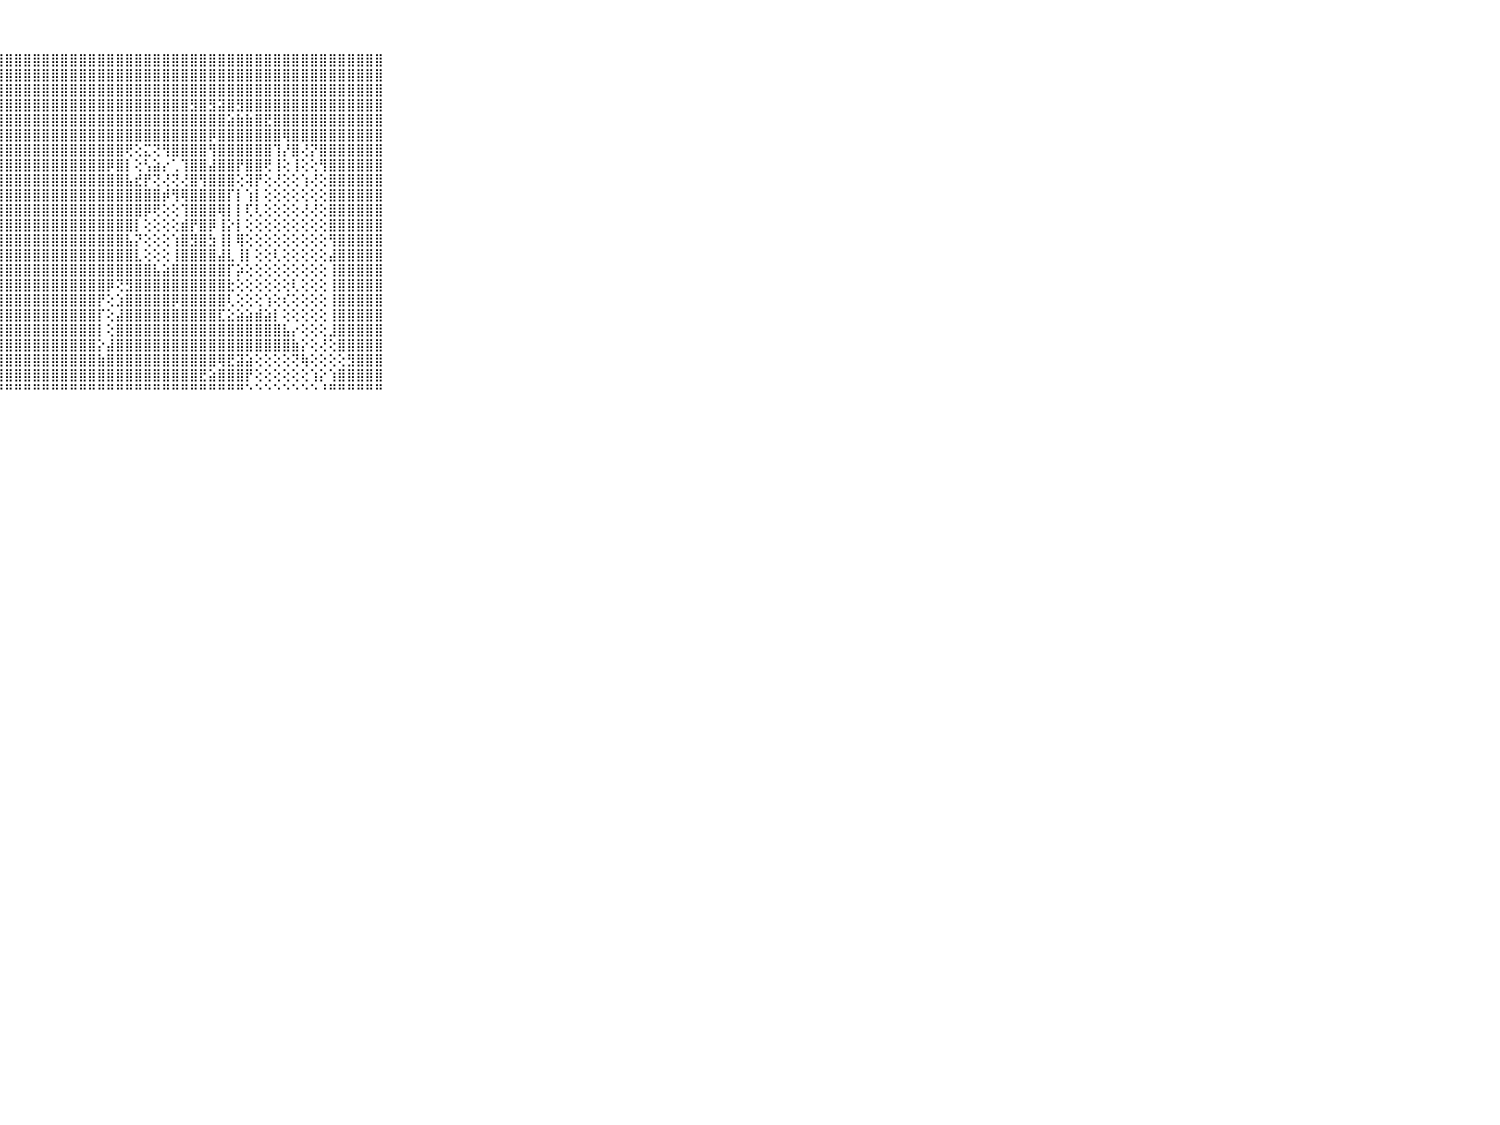

⠀⠀⠀⠀⠀⠀⠀⠀⠀⠀⠀⣿⣿⣿⣿⣿⣿⣿⣿⣿⣿⣿⣿⣿⣿⣿⣿⣿⣿⣿⣿⣿⣿⣿⣿⣿⣿⣿⣿⣿⣿⣿⣿⣿⣿⣿⣿⣿⣿⣿⣿⣿⣿⣿⣿⣿⣿⣿⣿⣿⣿⣿⣿⣿⣿⣿⣿⣿⣿⠀⠀⠀⠀⠀⠀⠀⠀⠀⠀⠀⠀
⠀⠀⠀⠀⠀⠀⠀⠀⠀⠀⠀⣿⣿⣿⣿⣿⣿⣿⣿⣿⣿⣿⣿⣿⣿⣿⣿⣿⣿⣿⣿⣿⣿⣿⣿⣿⣿⣿⣿⣿⣿⣿⣿⣿⣿⣿⣿⣿⣿⣿⣿⣿⣿⣿⣿⣿⣿⣿⣿⣿⣿⣿⣿⣿⣿⣿⣿⣿⣿⠀⠀⠀⠀⠀⠀⠀⠀⠀⠀⠀⠀
⠀⠀⠀⠀⠀⠀⠀⠀⠀⠀⠀⣿⣿⣿⣿⣿⣿⣿⣿⣿⣿⣿⣿⣿⣿⣿⣿⣿⣿⣿⣿⣿⣿⣿⣿⣿⣿⣿⣿⣿⣿⣿⣿⣿⣿⣿⣿⣿⣿⣿⣿⣿⣿⣿⣿⣿⣿⣿⣿⣿⣿⣿⣿⣿⣿⣿⣿⣿⣿⠀⠀⠀⠀⠀⠀⠀⠀⠀⠀⠀⠀
⠀⠀⠀⠀⠀⠀⠀⠀⠀⠀⠀⣿⣿⣿⣿⣿⣿⣿⣿⣿⣿⣿⣿⣿⣿⣿⣿⣿⣿⣿⣿⣿⣿⣿⣿⣿⣿⣿⣿⣿⣿⣿⣿⣿⣿⣿⣿⣿⣻⣿⣻⣽⣿⣻⣿⣿⣿⣿⣿⣿⣿⣿⣿⣿⣿⣿⣿⣿⣿⠀⠀⠀⠀⠀⠀⠀⠀⠀⠀⠀⠀
⠀⠀⠀⠀⠀⠀⠀⠀⠀⠀⠀⣿⣿⣿⣿⣿⣿⣿⣿⣿⣿⣿⣿⣿⣿⣿⣿⣿⣿⣿⣿⣿⣿⣿⣿⣿⣿⣿⣿⣿⣿⣿⣿⣿⣿⣿⣿⣿⣿⣿⣿⣿⣵⣷⣷⣿⣟⣿⣿⣿⣿⣿⣿⣿⣿⣿⣿⣿⣿⠀⠀⠀⠀⠀⠀⠀⠀⠀⠀⠀⠀
⠀⠀⠀⠀⠀⠀⠀⠀⠀⠀⠀⣿⣿⣿⣿⣿⣿⣿⣿⣿⣿⣿⣿⣿⣿⣿⣿⣿⣿⣿⣿⣿⣿⣿⣿⣿⣿⣿⣿⣿⣿⣿⣿⣿⣿⣿⣿⣿⣿⣿⡿⣿⣿⣿⣿⣿⣿⣿⢿⣿⣿⣿⣿⣿⣿⣿⣿⣿⣿⠀⠀⠀⠀⠀⠀⠀⠀⠀⠀⠀⠀
⠀⠀⠀⠀⠀⠀⠀⠀⠀⠀⠀⣿⣿⣿⣿⣿⣿⣿⣿⣿⣿⣿⣿⣿⣿⣿⣿⣿⣿⣿⣿⣿⣿⣿⣿⣿⣿⣿⣿⣿⣿⢟⢕⣍⢝⢻⣿⣿⣿⣿⢻⣿⣿⣿⣿⣿⣿⢹⡜⣿⢜⡝⣿⣿⣿⣿⣿⣿⣿⠀⠀⠀⠀⠀⠀⠀⠀⠀⠀⠀⠀
⠀⠀⠀⠀⠀⠀⠀⠀⠀⠀⠀⣿⣿⣿⣿⣿⣿⣿⣿⣿⣿⣿⣿⣿⣿⣿⣿⣿⣿⣿⣿⣿⣿⣿⣿⣿⣿⣿⣿⡿⣿⡇⢕⢣⣵⡔⢁⢹⣿⣿⣼⣿⣿⡟⣿⣿⢟⢸⢕⢸⢕⢕⢻⣿⣿⣿⣿⣿⣿⠀⠀⠀⠀⠀⠀⠀⠀⠀⠀⠀⠀
⠀⠀⠀⠀⠀⠀⠀⠀⠀⠀⠀⣿⣿⣿⣿⣿⣿⣿⣿⣿⣿⣿⣿⣿⣿⣿⣿⣿⣿⣿⣿⣿⣿⣿⣿⣿⣿⣿⣿⣿⣿⣧⣞⡟⢝⢜⢝⢜⣿⢻⣿⣿⣿⢕⢽⡟⢕⢜⢕⢕⢱⢜⢕⣿⣿⣿⣿⣿⣿⠀⠀⠀⠀⠀⠀⠀⠀⠀⠀⠀⠀
⠀⠀⠀⠀⠀⠀⠀⠀⠀⠀⠀⣿⣿⣿⣿⣿⣿⣿⣿⣿⣿⣿⣿⣿⣿⣿⣿⣿⣿⣿⣿⣿⣿⣿⣿⣿⣿⣿⣿⣿⣿⣿⣿⣿⣿⡾⢻⢿⣿⣿⣿⣿⡏⡇⢱⡇⢕⢕⢕⢕⢕⢕⢕⣿⣿⣿⣿⣿⣿⠀⠀⠀⠀⠀⠀⠀⠀⠀⠀⠀⠀
⠀⠀⠀⠀⠀⠀⠀⠀⠀⠀⠀⣿⣿⣿⣿⣿⣿⣿⣿⣿⣿⣿⣿⣿⣿⣿⣿⣿⣿⣿⣿⣿⣿⣿⣿⣿⣿⣿⣿⣿⣿⣿⣿⡿⢟⢕⢕⢹⣿⣿⣿⢿⡇⡇⢏⢇⢕⢕⢕⢕⢜⢜⢕⣿⣿⣿⣿⣿⣿⠀⠀⠀⠀⠀⠀⠀⠀⠀⠀⠀⠀
⠀⠀⠀⠀⠀⠀⠀⠀⠀⠀⠀⣿⣿⣿⣿⣿⣿⣿⣿⣿⣿⣿⣿⣿⣿⣿⣿⣿⣿⣿⣿⣿⣿⣿⣿⣿⣿⣿⣿⣿⣿⣿⡇⢕⢕⢕⢕⣾⡟⣿⡿⢸⡕⡇⢕⢕⢕⢕⢕⢕⢕⢕⢕⣿⣿⣿⣿⣿⣿⠀⠀⠀⠀⠀⠀⠀⠀⠀⠀⠀⠀
⠀⠀⠀⠀⠀⠀⠀⠀⠀⠀⠀⣿⣿⣿⣿⣿⣿⣿⣿⣿⣿⣿⣿⣿⣿⣿⣿⣿⣿⣿⣿⣿⣿⣿⣿⣿⣿⣿⣿⣿⣿⣧⡝⢕⢕⢕⢱⣿⣻⣿⣳⢸⡇⢿⢕⢕⢕⢕⢕⢕⢕⢕⢕⢻⣿⣿⣿⣿⣿⠀⠀⠀⠀⠀⠀⠀⠀⠀⠀⠀⠀
⠀⠀⠀⠀⠀⠀⠀⠀⠀⠀⠀⣿⣿⣿⣿⣿⣿⣿⣿⣿⣿⣿⣿⣿⣿⣿⣿⣿⣿⣿⣿⣿⣿⣿⣿⣿⣿⣿⣿⣿⣿⣿⣇⢕⢕⢕⢸⣿⣿⣿⣿⣼⣇⢸⡇⢕⢕⢇⢕⢕⢕⢕⢕⣼⣿⣿⣿⣿⣿⠀⠀⠀⠀⠀⠀⠀⠀⠀⠀⠀⠀
⠀⠀⠀⠀⠀⠀⠀⠀⠀⠀⠀⣿⣿⣿⣿⣿⣿⣿⣿⣿⣿⣿⣿⣿⣿⣿⣿⣿⣿⣿⣿⣿⣿⣿⣿⣿⣿⣿⣿⣿⣿⣿⣿⣿⣧⣵⣿⣿⣿⣿⣿⣿⡏⡵⢕⢕⢕⢕⢕⢕⢕⢕⢕⢸⣿⣿⣿⣿⣿⠀⠀⠀⠀⠀⠀⠀⠀⠀⠀⠀⠀
⠀⠀⠀⠀⠀⠀⠀⠀⠀⠀⠀⣿⣿⣿⣿⣿⣿⣿⣿⣿⣿⣿⣿⣿⣿⣿⣿⣿⣿⣿⣿⣿⣿⣿⣿⣿⣿⣿⣿⡿⢝⣻⣿⣿⣿⣿⣿⣿⣿⣿⣿⣿⣗⢕⢕⢕⢕⢕⢕⢇⢕⢕⢕⢸⣿⣿⣿⣿⣿⠀⠀⠀⠀⠀⠀⠀⠀⠀⠀⠀⠀
⠀⠀⠀⠀⠀⠀⠀⠀⠀⠀⠀⣿⣿⣿⣿⣿⣿⣿⣿⣿⣿⣿⣿⣿⣿⣿⣿⣿⣿⣿⣿⣿⣿⣿⣿⣿⣿⣿⡟⢕⣱⣿⣿⣿⣿⣿⡿⣿⣿⣿⣿⣿⢇⢕⢕⢕⢱⢕⢎⢕⢕⢕⢕⢸⣿⣿⣿⣿⣿⠀⠀⠀⠀⠀⠀⠀⠀⠀⠀⠀⠀
⠀⠀⠀⠀⠀⠀⠀⠀⠀⠀⠀⣿⣿⣿⣿⣿⣿⣿⣿⣿⣿⣿⣿⣿⣿⣿⣿⣿⣿⣿⣿⣿⣿⣿⣿⣿⣿⣿⡏⢕⣼⣿⣿⣿⣿⣿⣿⣿⣿⣿⣿⣏⣕⣵⣵⣾⣵⡇⢕⢕⢕⢕⢕⢸⣿⣿⣿⣿⣿⠀⠀⠀⠀⠀⠀⠀⠀⠀⠀⠀⠀
⠀⠀⠀⠀⠀⠀⠀⠀⠀⠀⠀⣿⣿⣿⣿⣿⣿⣿⣿⣿⣿⣿⣿⣿⣿⣿⣿⣿⣿⣿⣿⣿⣿⣿⣿⣿⣿⣿⡇⢕⣿⣿⣿⣿⣿⣿⣿⣿⣿⣿⣿⣿⣿⣿⣿⣿⣿⣿⣧⡔⢕⢕⢕⣸⣿⣿⣿⣿⣿⠀⠀⠀⠀⠀⠀⠀⠀⠀⠀⠀⠀
⠀⠀⠀⠀⠀⠀⠀⠀⠀⠀⠀⣿⣿⣿⣿⣿⣿⣿⣿⣿⣿⣿⣿⣿⣿⣿⣿⣿⣿⣿⣿⣿⣿⣿⣿⣿⣿⣿⡕⣼⣿⣿⣿⣿⣿⣿⣿⣿⣿⣿⣿⣿⣿⣿⣿⣿⣿⣿⣿⣷⡕⢕⢜⢕⣿⣿⣿⣿⣿⠀⠀⠀⠀⠀⠀⠀⠀⠀⠀⠀⠀
⠀⠀⠀⠀⠀⠀⠀⠀⠀⠀⠀⣿⣿⣿⣿⣿⣿⣿⣿⣿⣿⣿⣿⣿⣿⣿⣿⣿⣿⣿⣿⣿⣿⣿⣿⣿⣿⣿⣷⣿⣿⣿⣿⣿⣿⣿⣿⣿⣿⣿⣿⢿⣟⣽⣵⢕⢕⢕⢕⢝⢷⢕⢕⢕⢕⣻⣿⣿⣿⠀⠀⠀⠀⠀⠀⠀⠀⠀⠀⠀⠀
⠀⠀⠀⠀⠀⠀⠀⠀⠀⠀⠀⣿⣿⣿⣿⣿⣿⣿⣿⣿⣿⣿⣿⣿⣿⣿⣿⣿⣿⣿⣿⣿⣿⣿⣿⣿⣿⣿⣿⣿⣿⣿⣿⣿⣿⣿⣿⣿⣿⣟⣵⣿⣿⣿⡟⢕⢕⢕⢕⢕⢕⢱⡕⢱⣿⣿⣿⣿⣿⠀⠀⠀⠀⠀⠀⠀⠀⠀⠀⠀⠀
⠀⠀⠀⠀⠀⠀⠀⠀⠀⠀⠀⠛⠛⠛⠛⠛⠛⠛⠛⠛⠛⠛⠛⠛⠛⠛⠛⠛⠛⠛⠛⠛⠛⠛⠛⠛⠛⠛⠛⠛⠛⠛⠛⠛⠛⠛⠛⠛⠛⠛⠛⠛⠛⠛⠑⠑⠑⠑⠑⠑⠑⠑⠘⠛⠛⠛⠛⠛⠛⠀⠀⠀⠀⠀⠀⠀⠀⠀⠀⠀⠀